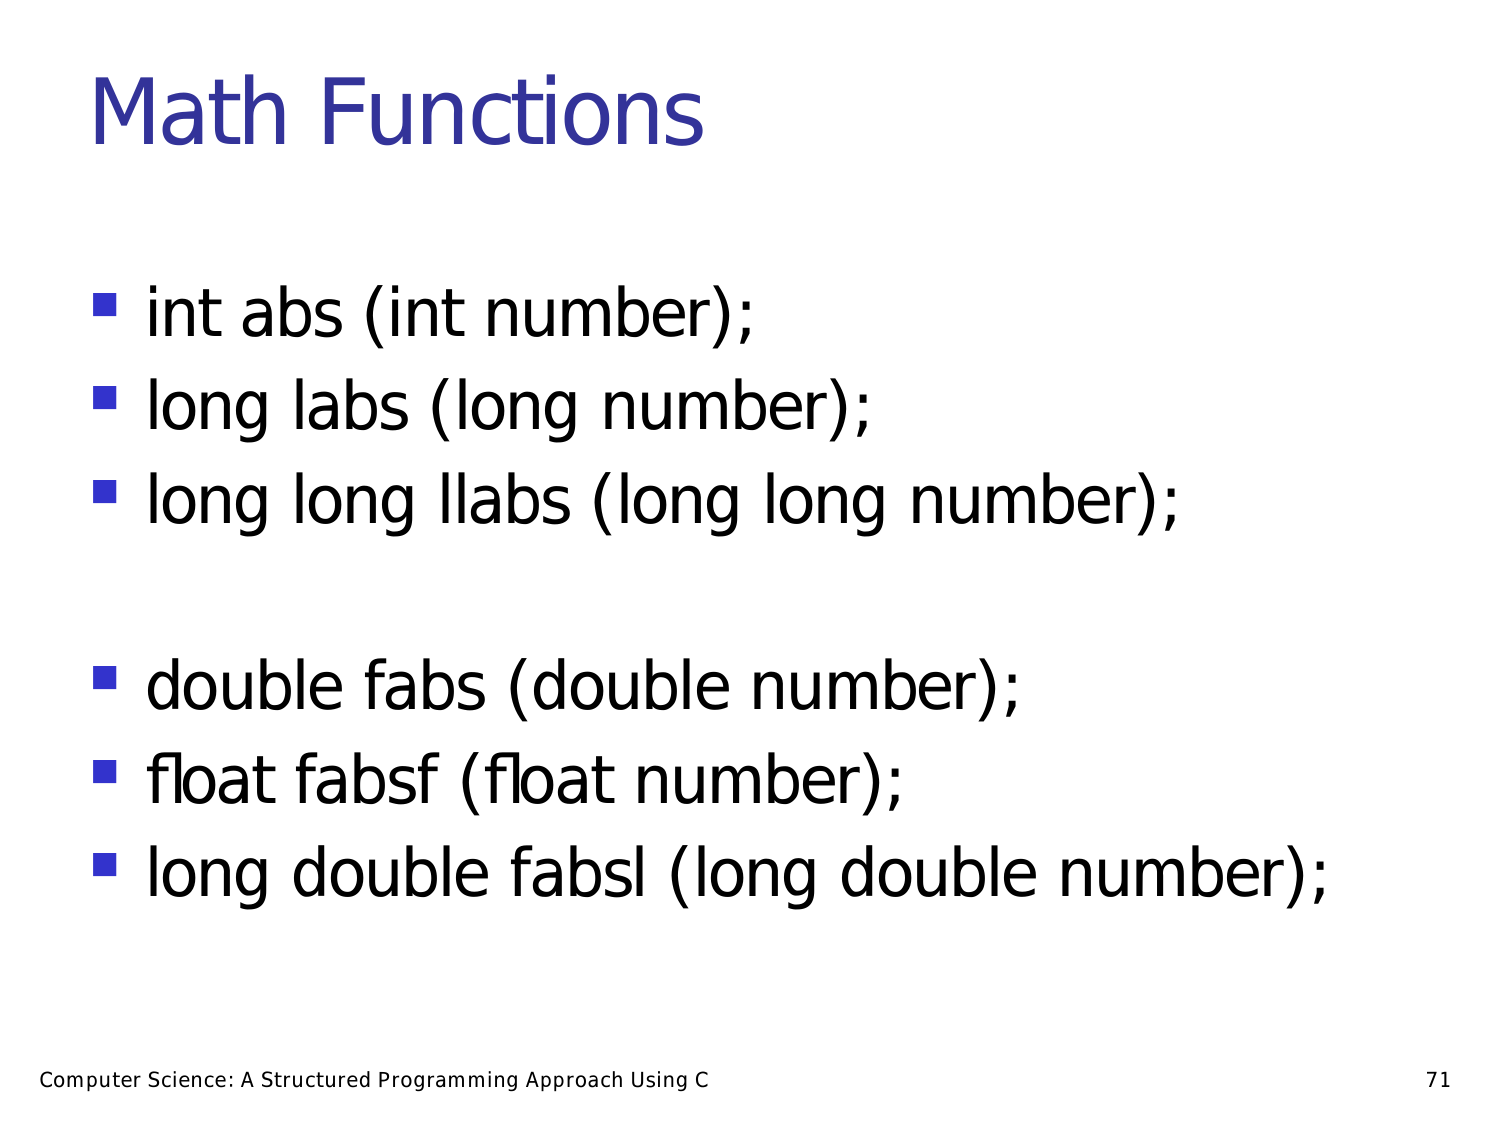

# Math Functions
int abs (int number);
long labs (long number);
long long llabs (long long number);

double fabs (double number);
float fabsf (float number);
long double fabsl (long double number);
Computer Science: A Structured Programming Approach Using C
71